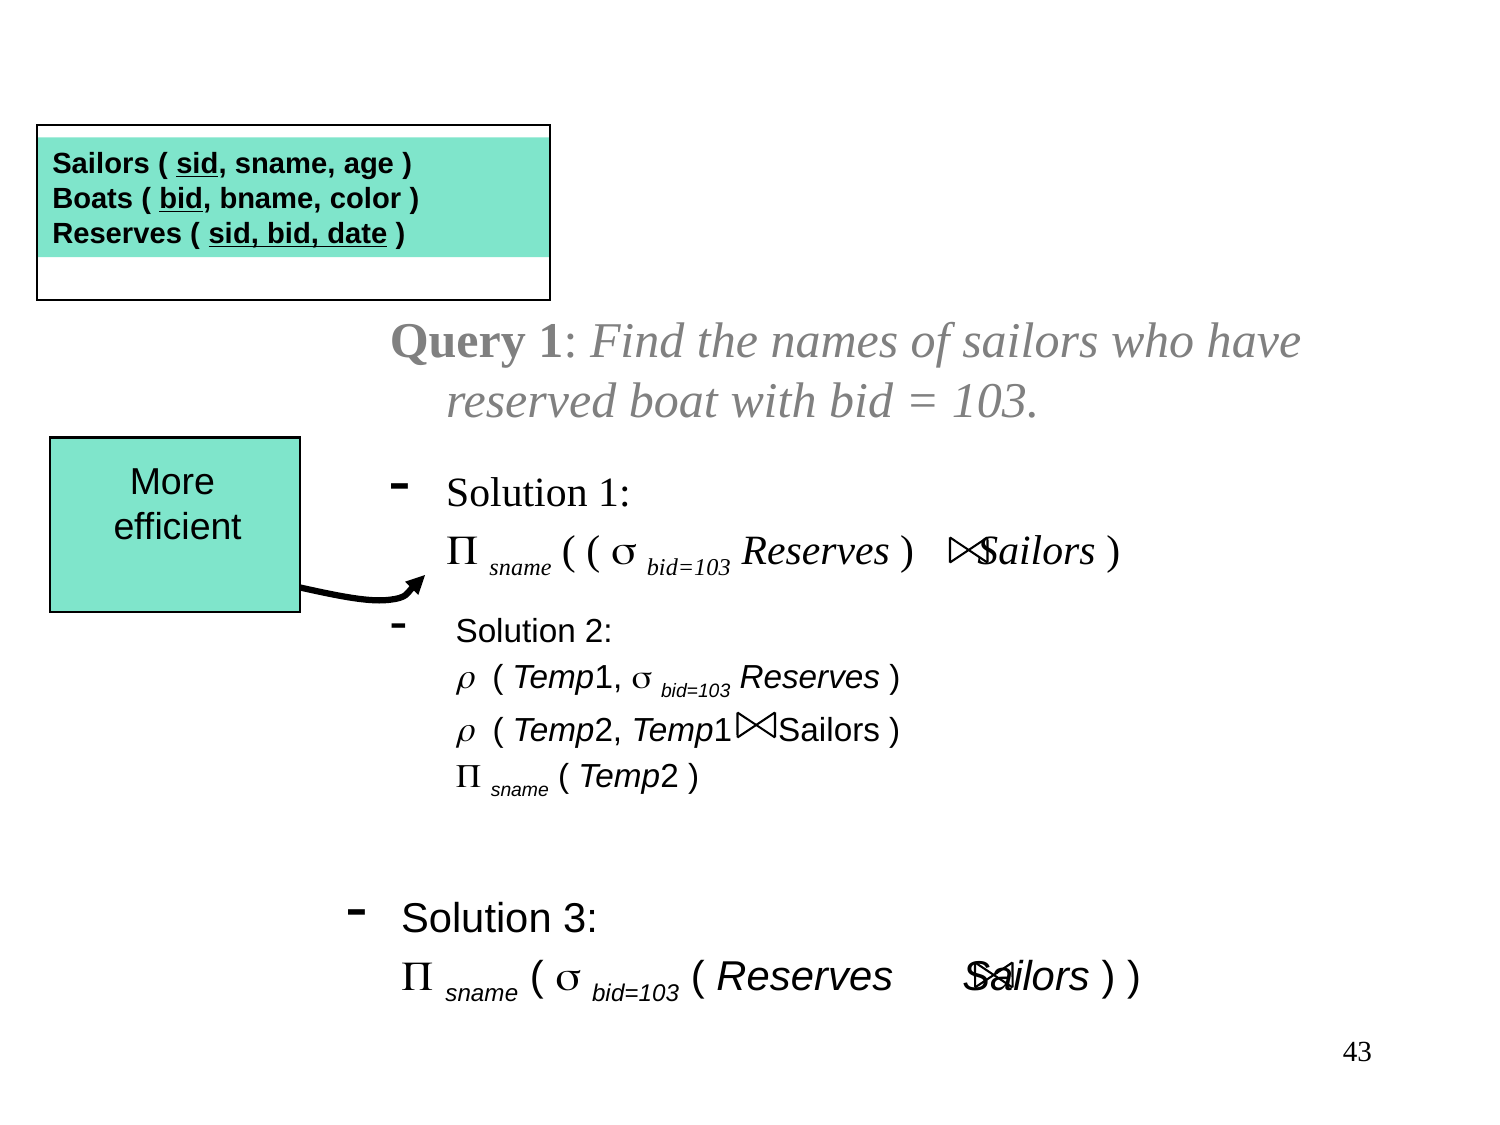

Sailors ( sid, sname, age )
Boats ( bid, bname, color )
Reserves ( sid, bid, date )
Query 1: Find the names of sailors who have reserved boat with bid = 103.

Solution 1:
	Π sname ( ( σ bid=103 Reserves )      Sailors )

More
efficient

Solution 2:
	ρ  ( Temp1, σ bid=103 Reserves )
	ρ  ( Temp2, Temp1     Sailors )
	Π sname ( Temp2 )

Solution 3:
	Π sname ( σ bid=103 ( Reserves      Sailors ) )

43